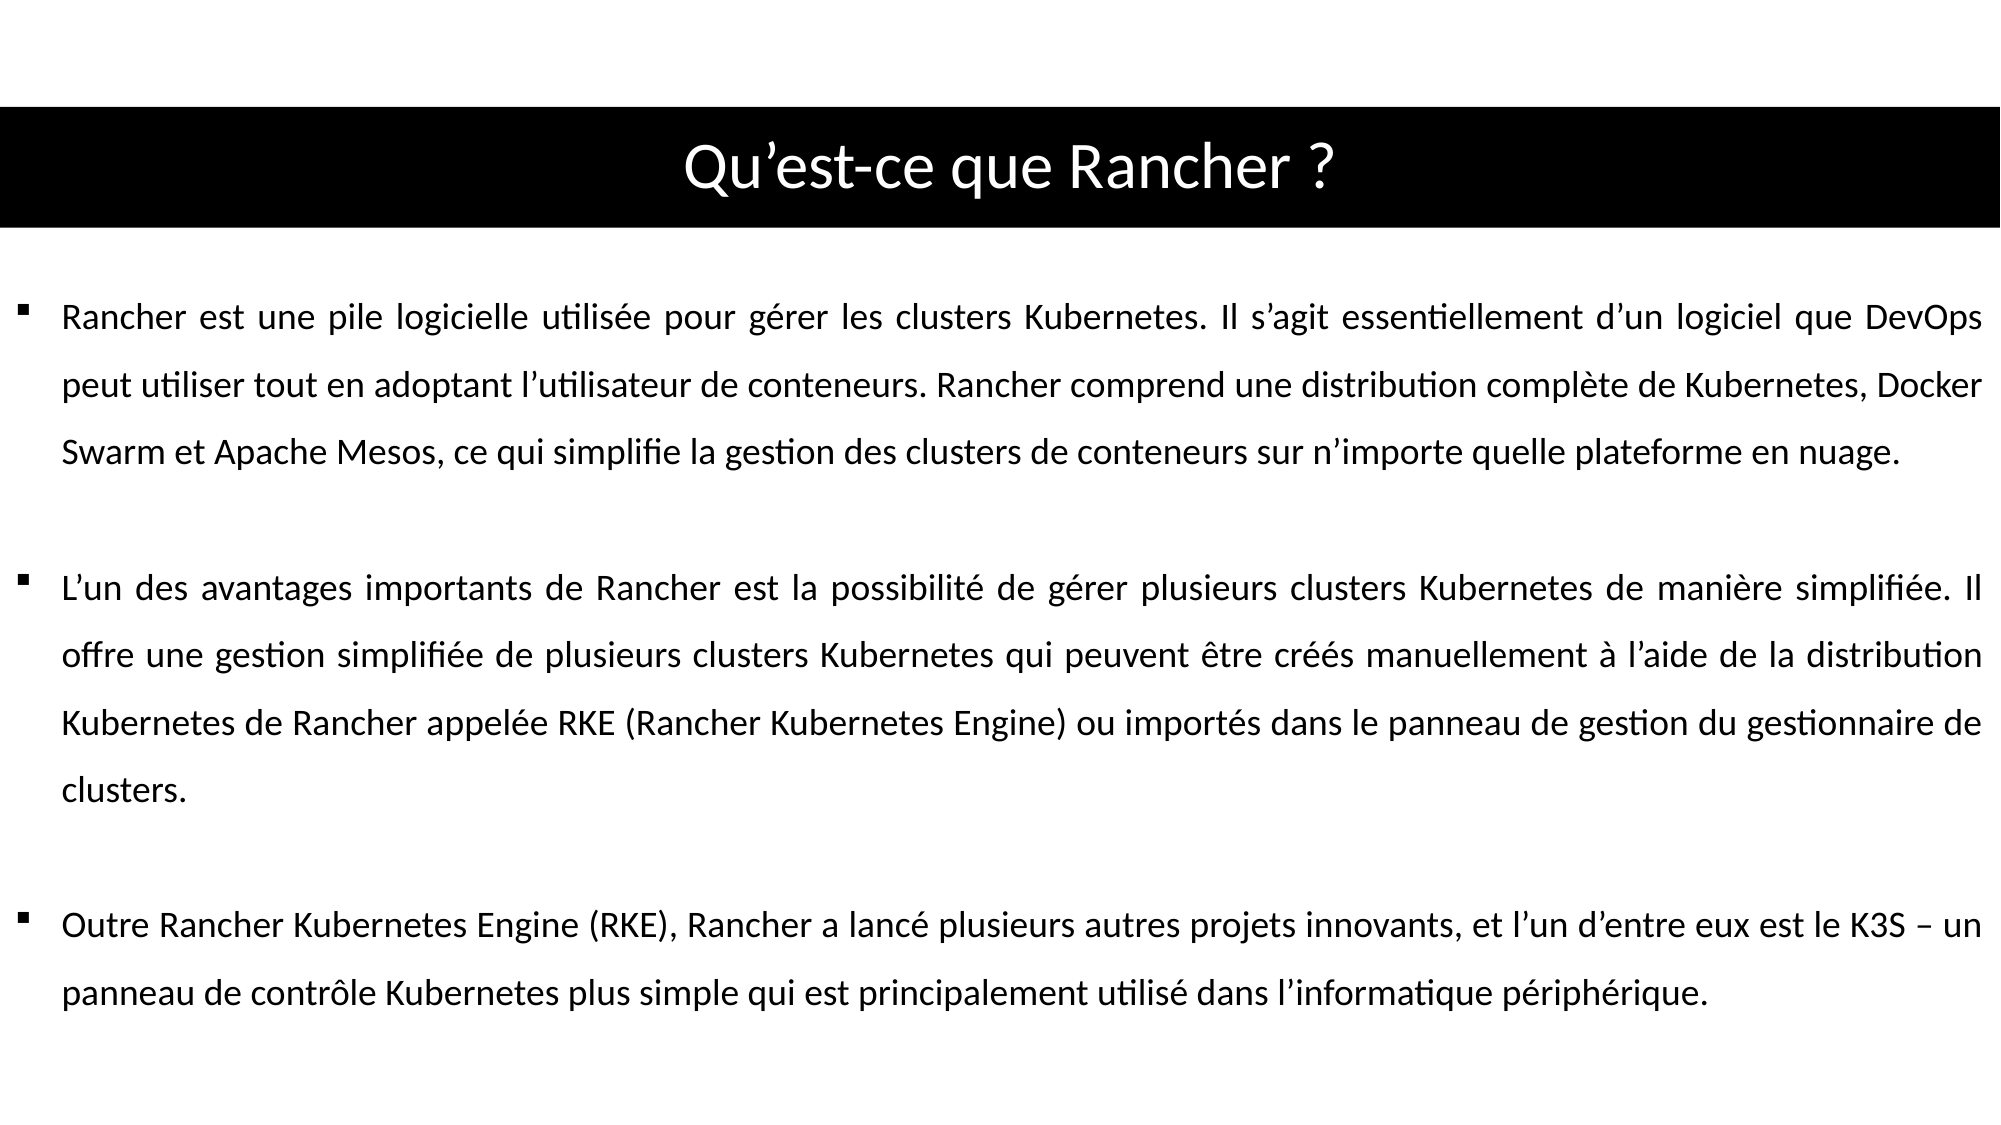

Qu’est-ce que Rancher ?

Rancher est une pile logicielle utilisée pour gérer les clusters Kubernetes. Il s’agit essentiellement d’un logiciel que DevOps peut utiliser tout en adoptant l’utilisateur de conteneurs. Rancher comprend une distribution complète de Kubernetes, Docker Swarm et Apache Mesos, ce qui simplifie la gestion des clusters de conteneurs sur n’importe quelle plateforme en nuage.

L’un des avantages importants de Rancher est la possibilité de gérer plusieurs clusters Kubernetes de manière simplifiée. Il offre une gestion simplifiée de plusieurs clusters Kubernetes qui peuvent être créés manuellement à l’aide de la distribution Kubernetes de Rancher appelée RKE (Rancher Kubernetes Engine) ou importés dans le panneau de gestion du gestionnaire de clusters.

Outre Rancher Kubernetes Engine (RKE), Rancher a lancé plusieurs autres projets innovants, et l’un d’entre eux est le K3S – un panneau de contrôle Kubernetes plus simple qui est principalement utilisé dans l’informatique périphérique.